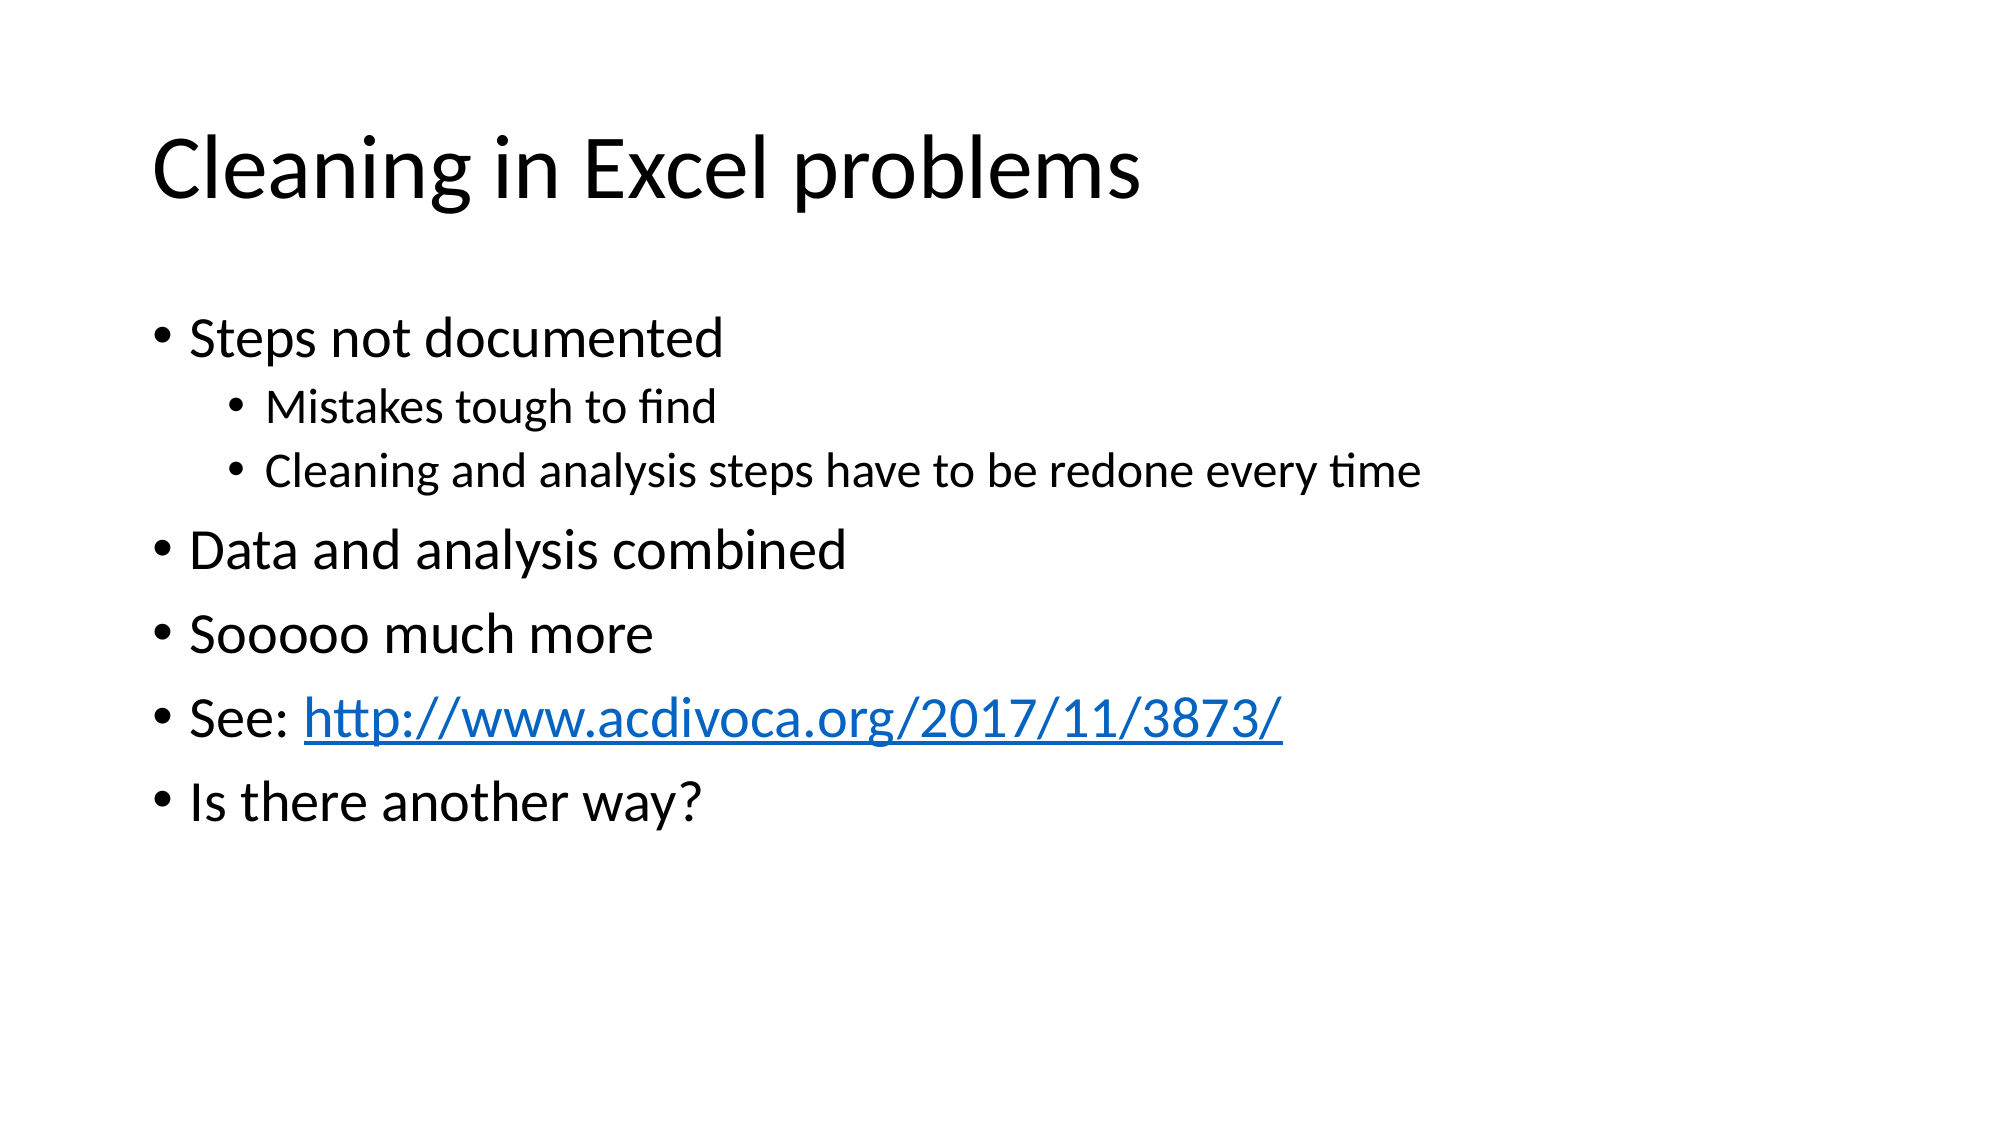

# Cleaning in Excel problems
Steps not documented
Mistakes tough to find
Cleaning and analysis steps have to be redone every time
Data and analysis combined
Sooooo much more
See: http://www.acdivoca.org/2017/11/3873/
Is there another way?